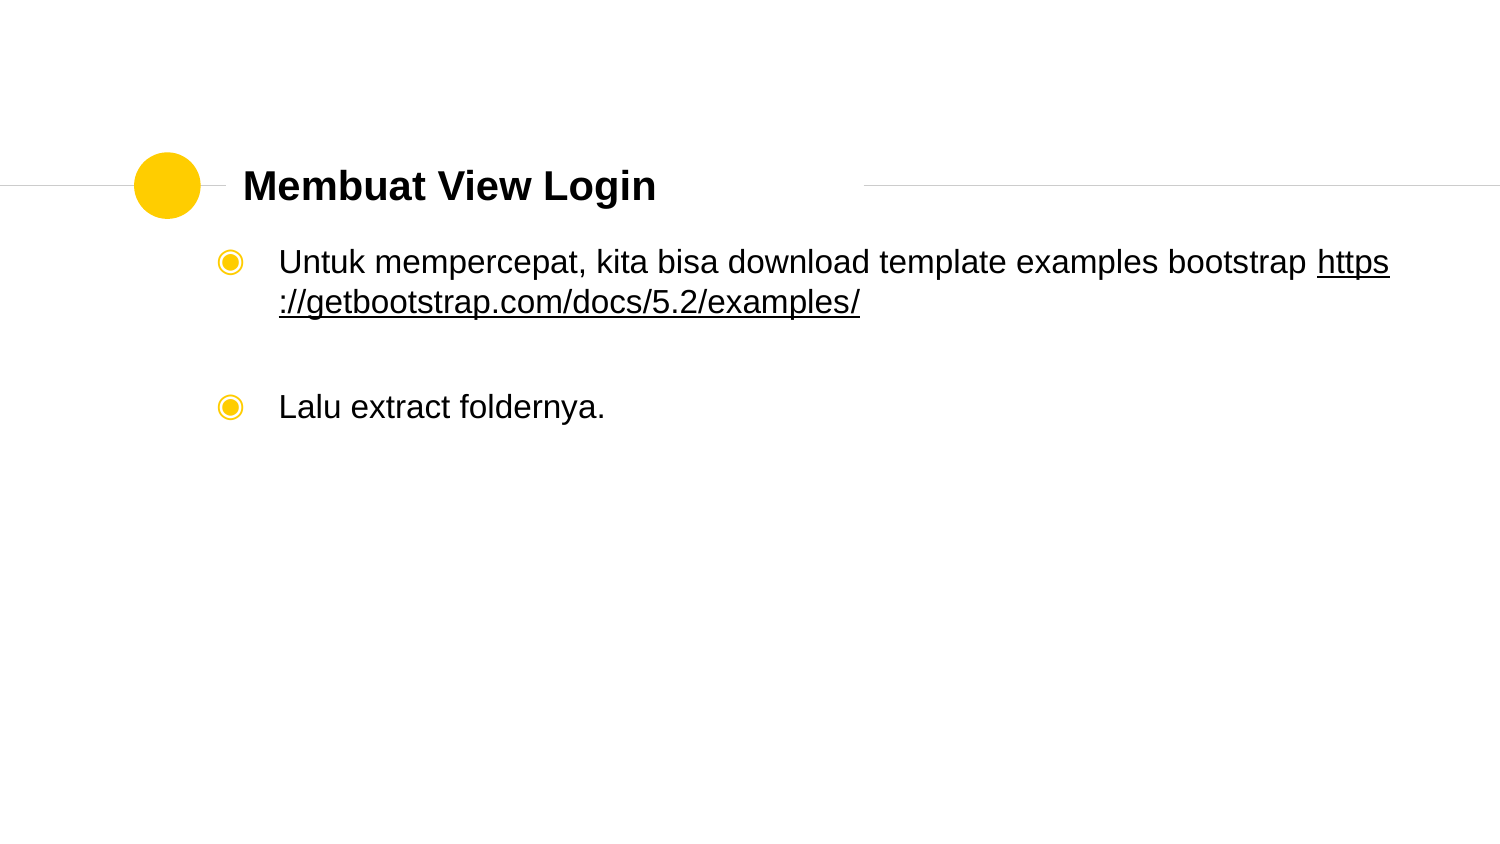

# Membuat View Login
Untuk mempercepat, kita bisa download template examples bootstrap https://getbootstrap.com/docs/5.2/examples/

Lalu extract foldernya.